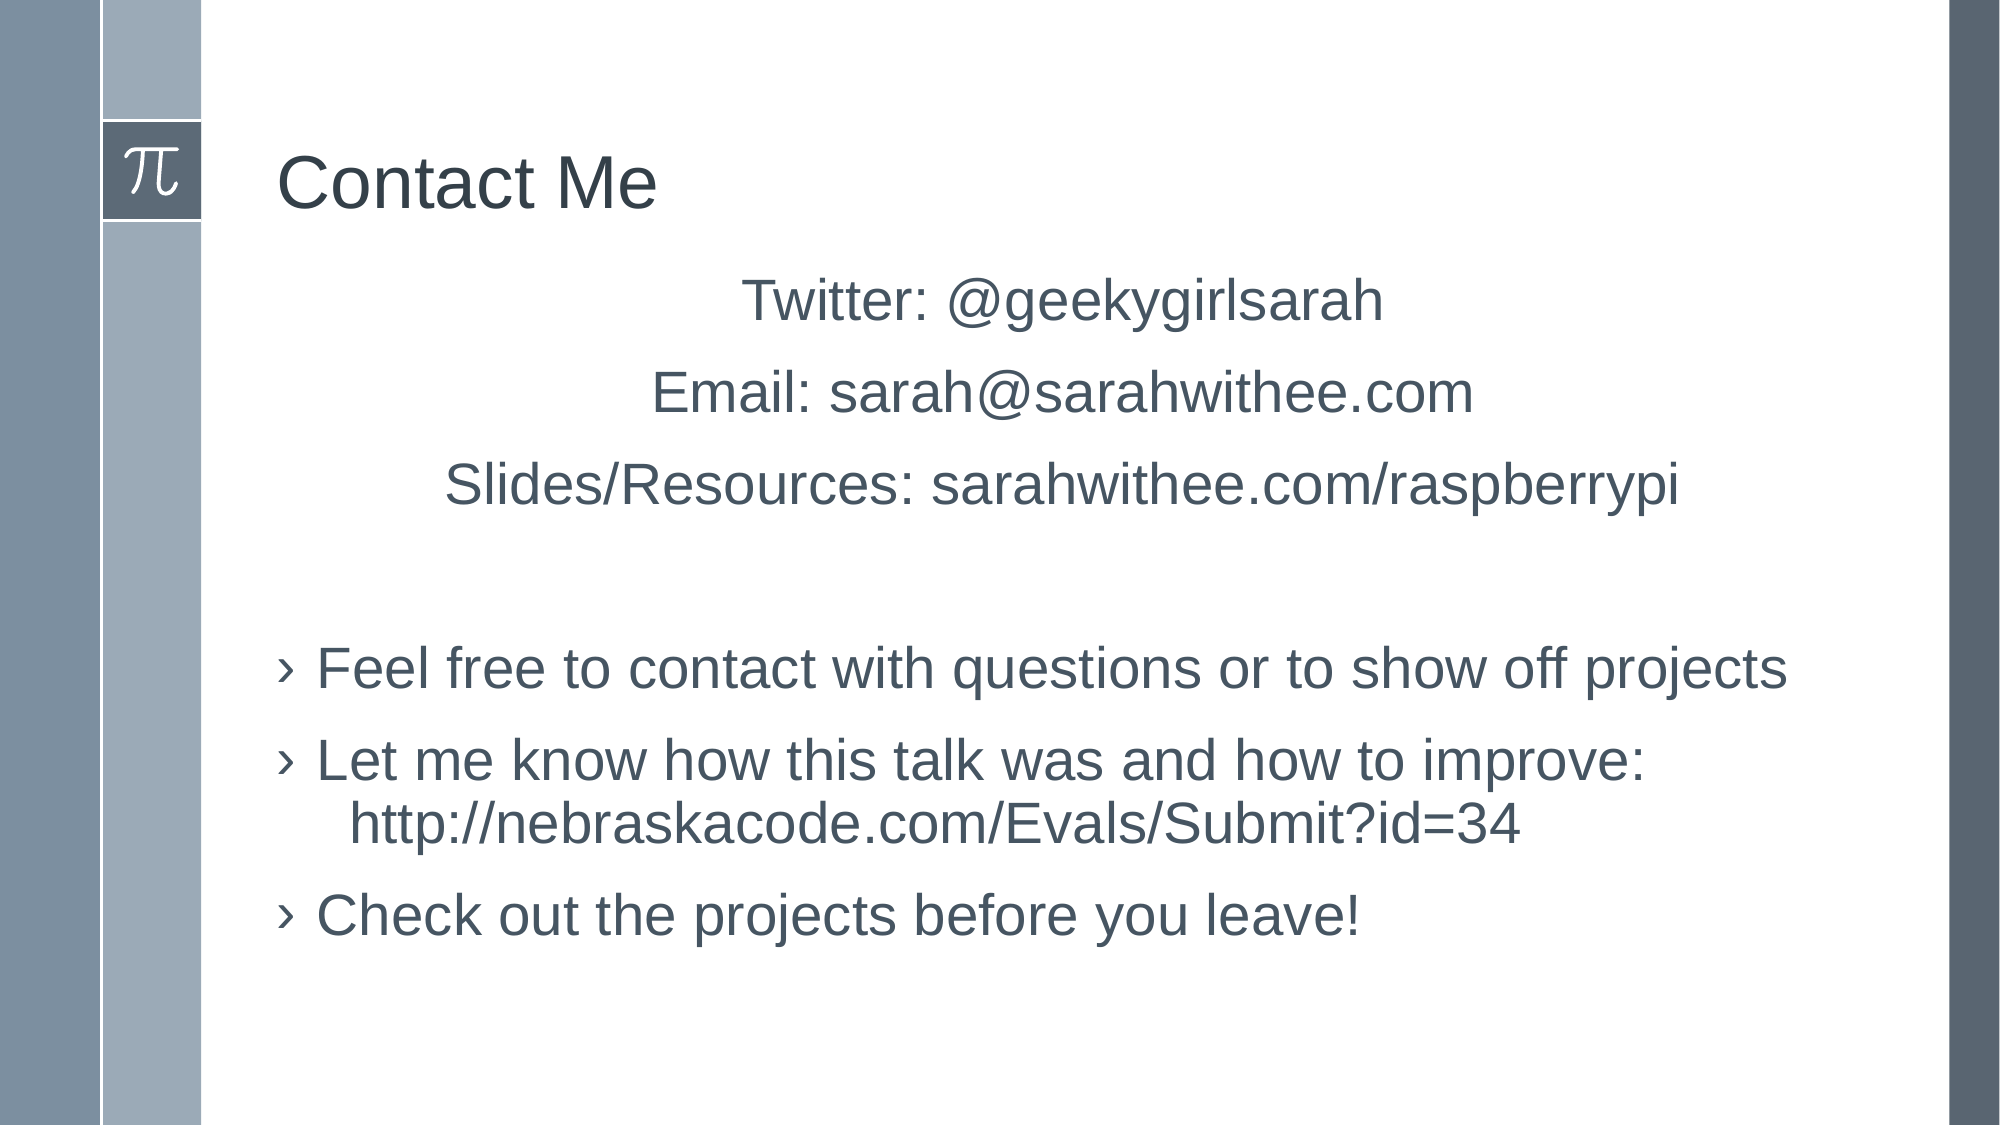

# Contact Me
Twitter: @geekygirlsarah
Email: sarah@sarahwithee.com
Slides/Resources: sarahwithee.com/raspberrypi

Feel free to contact with questions or to show off projects
Let me know how this talk was and how to improve:
  http://nebraskacode.com/Evals/Submit?id=34
Check out the projects before you leave!